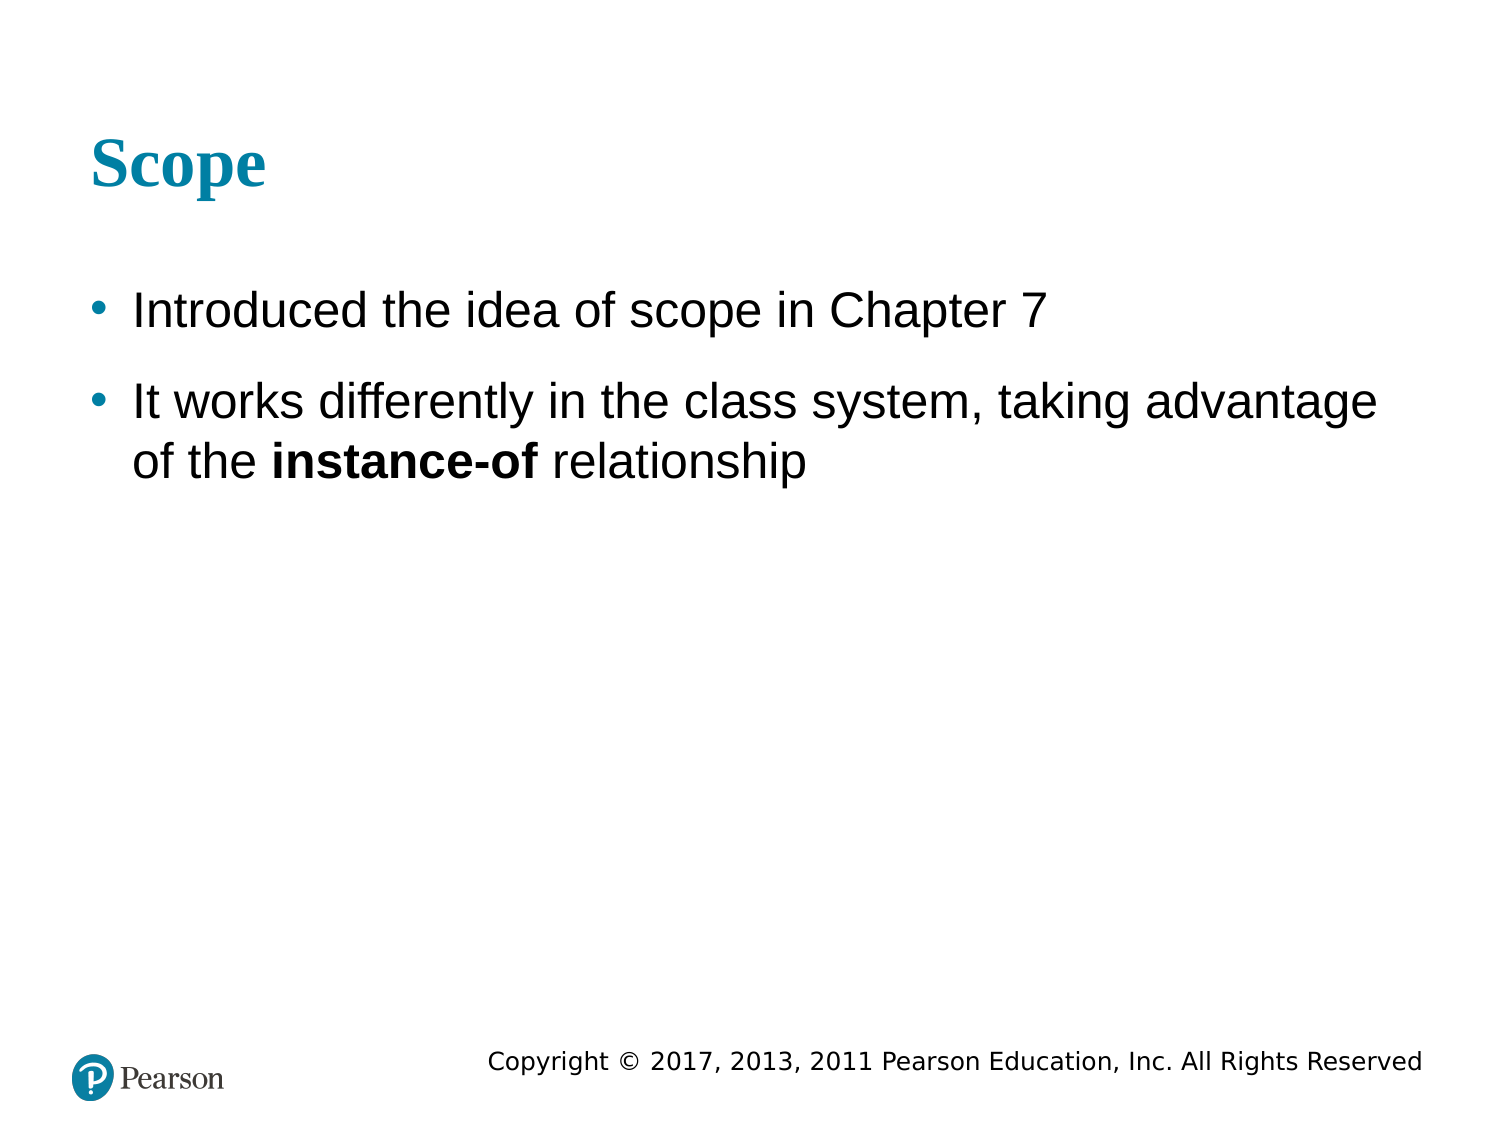

# Scope
Introduced the idea of scope in Chapter 7
It works differently in the class system, taking advantage of the instance-of relationship